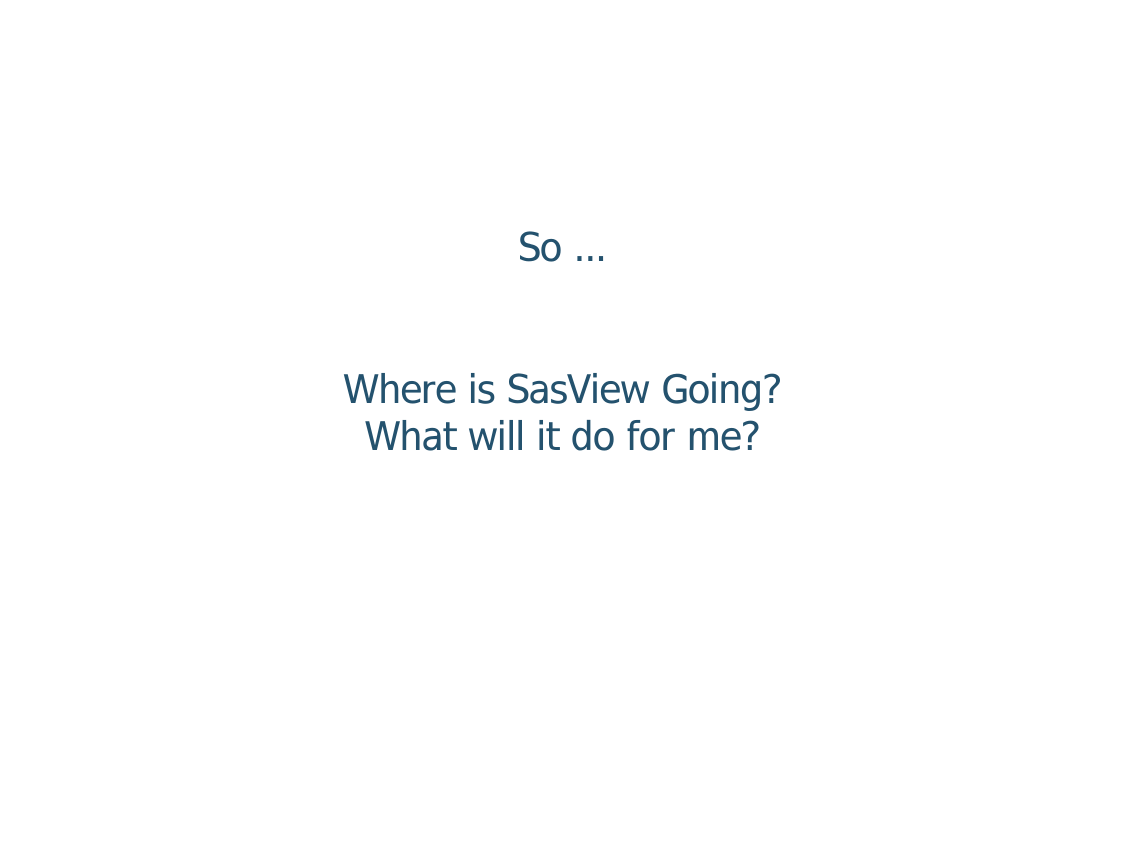

# So … Where is SasView Going? What will it do for me?